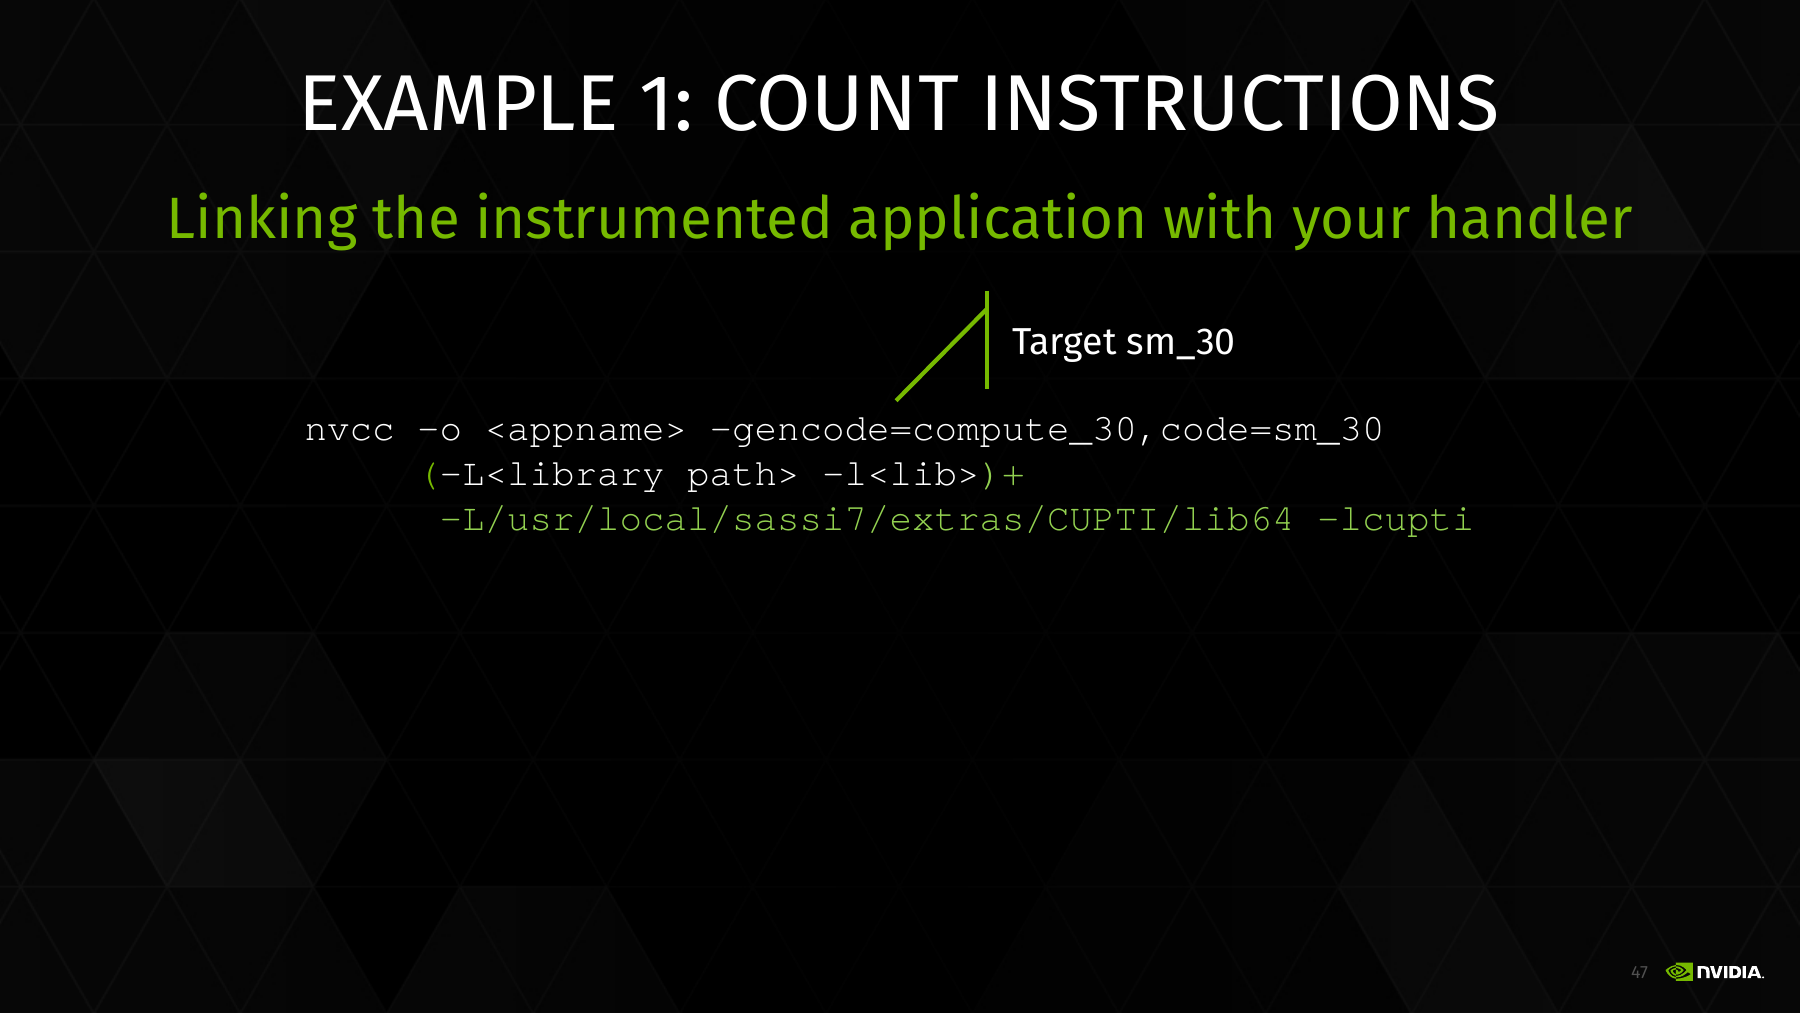

# Example 1: count instructions
Linking the instrumented application with your handler
Target sm_30
nvcc –o <appname> -gencode=compute_30,code=sm_30
     (-L<library path> -l<lib>)+
      -L/usr/local/sassi7/extras/CUPTI/lib64 -lcupti